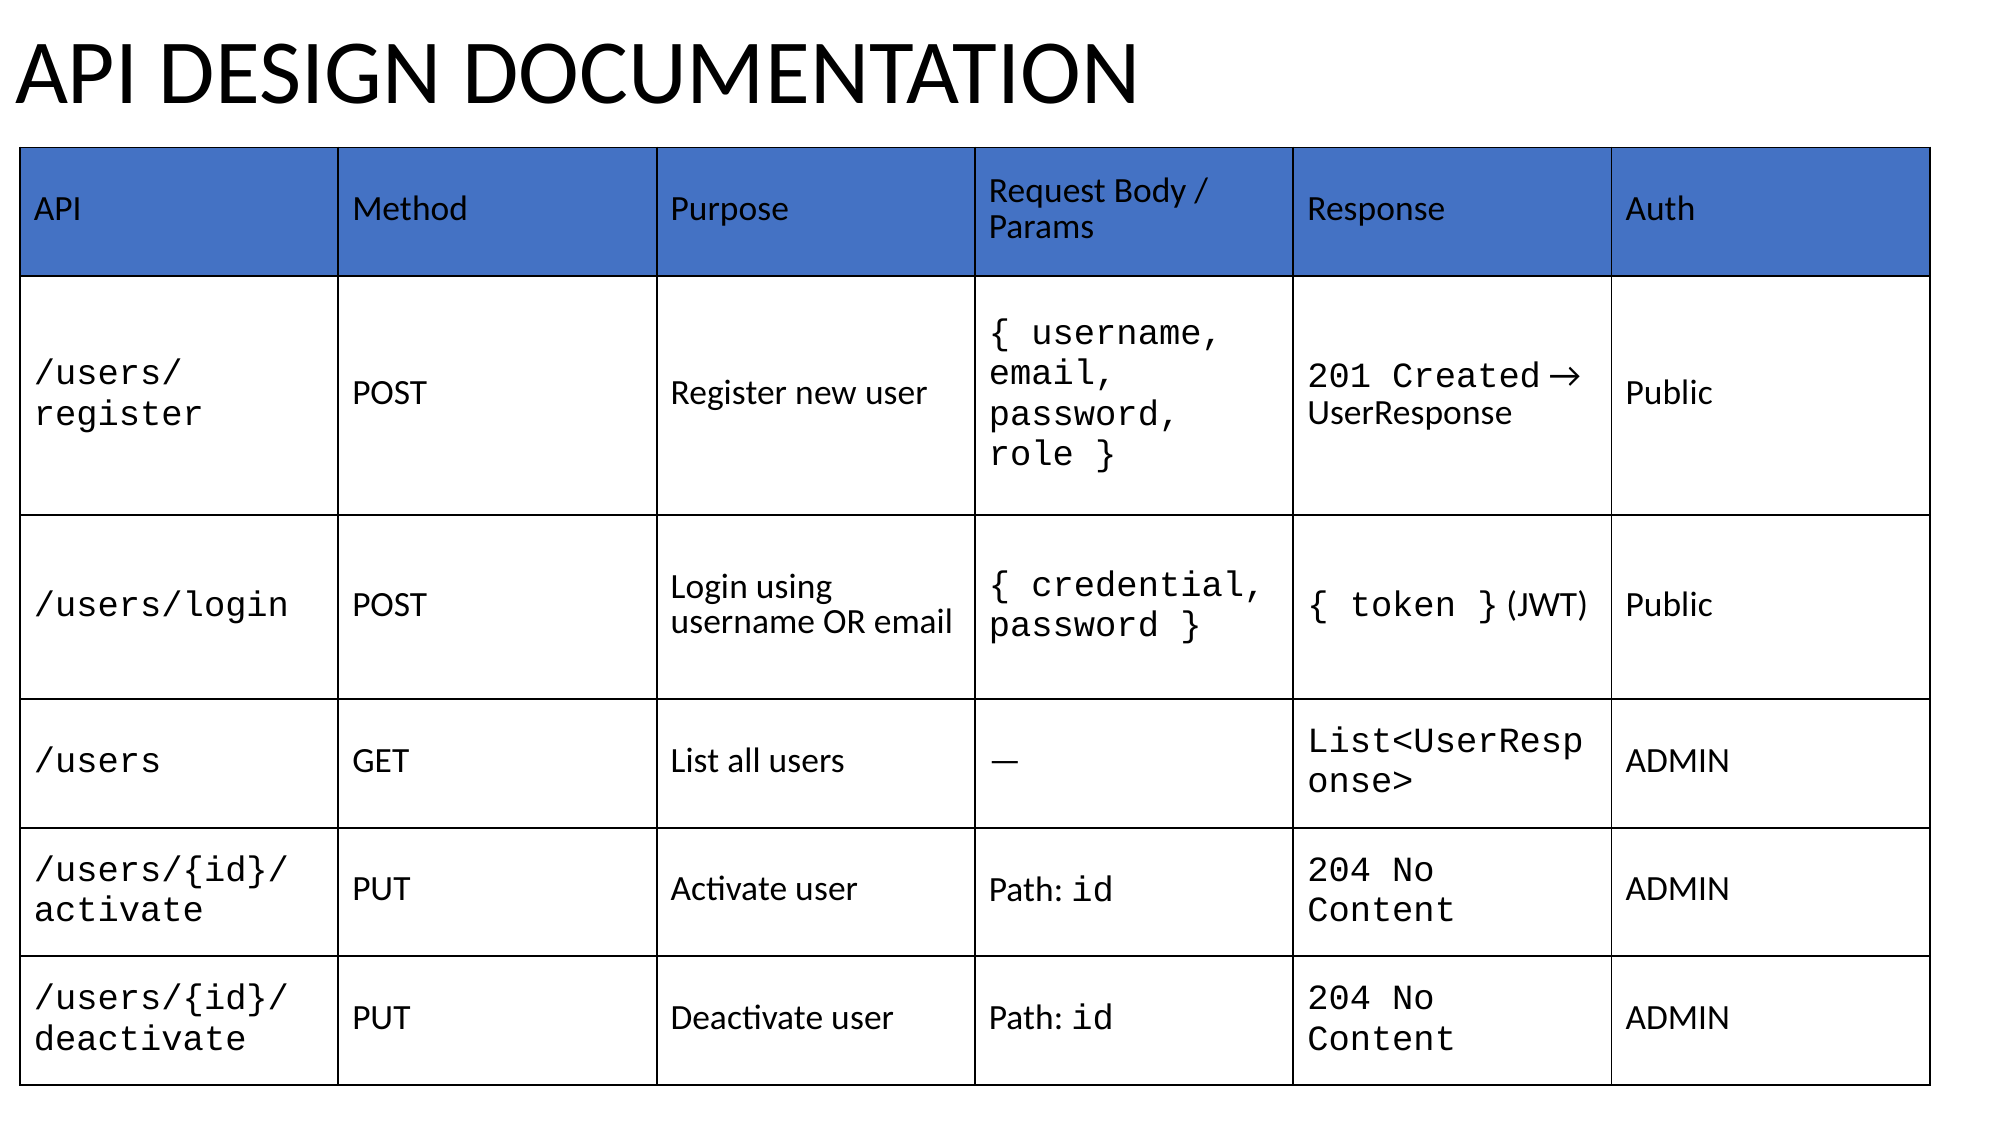

# API DESIGN DOCUMENTATION
| API | Method | Purpose | Request Body / Params | Response | Auth |
| --- | --- | --- | --- | --- | --- |
| /users/register | POST | Register new user | { username, email, password, role } | 201 Created → UserResponse | Public |
| /users/login | POST | Login using username OR email | { credential, password } | { token } (JWT) | Public |
| /users | GET | List all users | — | List<UserResponse> | ADMIN |
| /users/{id}/activate | PUT | Activate user | Path: id | 204 No Content | ADMIN |
| /users/{id}/deactivate | PUT | Deactivate user | Path: id | 204 No Content | ADMIN |